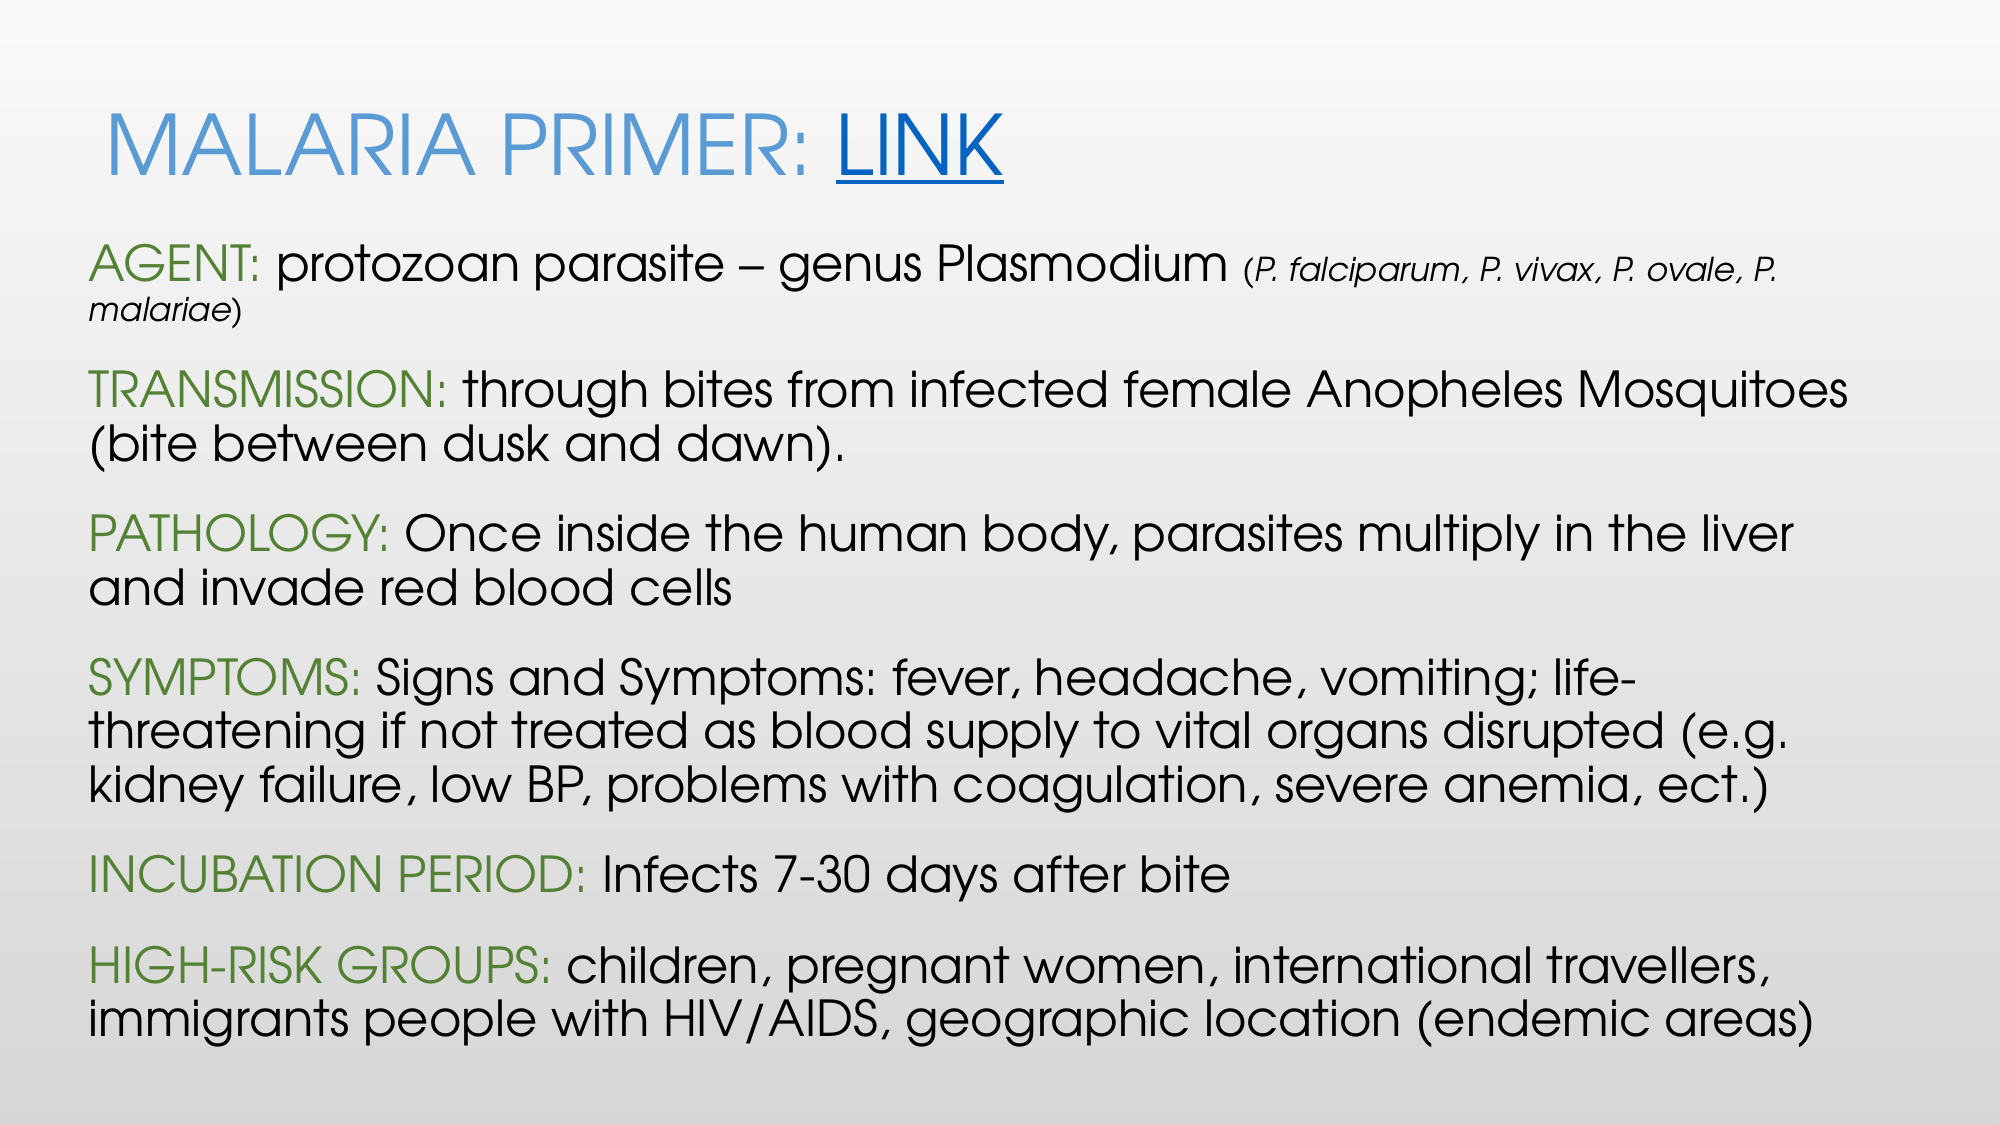

# Malaria Primer: LINK
AGENT: protozoan parasite – genus Plasmodium (P. falciparum, P. vivax, P. ovale, P. malariae)
TRANSMISSION: through bites from infected female Anopheles Mosquitoes (bite between dusk and dawn).
PATHOLOGY: Once inside the human body, parasites multiply in the liver and invade red blood cells
SYMPTOMS: Signs and Symptoms: fever, headache, vomiting; life-threatening if not treated as blood supply to vital organs disrupted (e.g. kidney failure, low BP, problems with coagulation, severe anemia, ect.)
INCUBATION PERIOD: Infects 7-30 days after bite
HIGH-RISK GROUPS: children, pregnant women, international travellers, immigrants people with HIV/AIDS, geographic location (endemic areas)